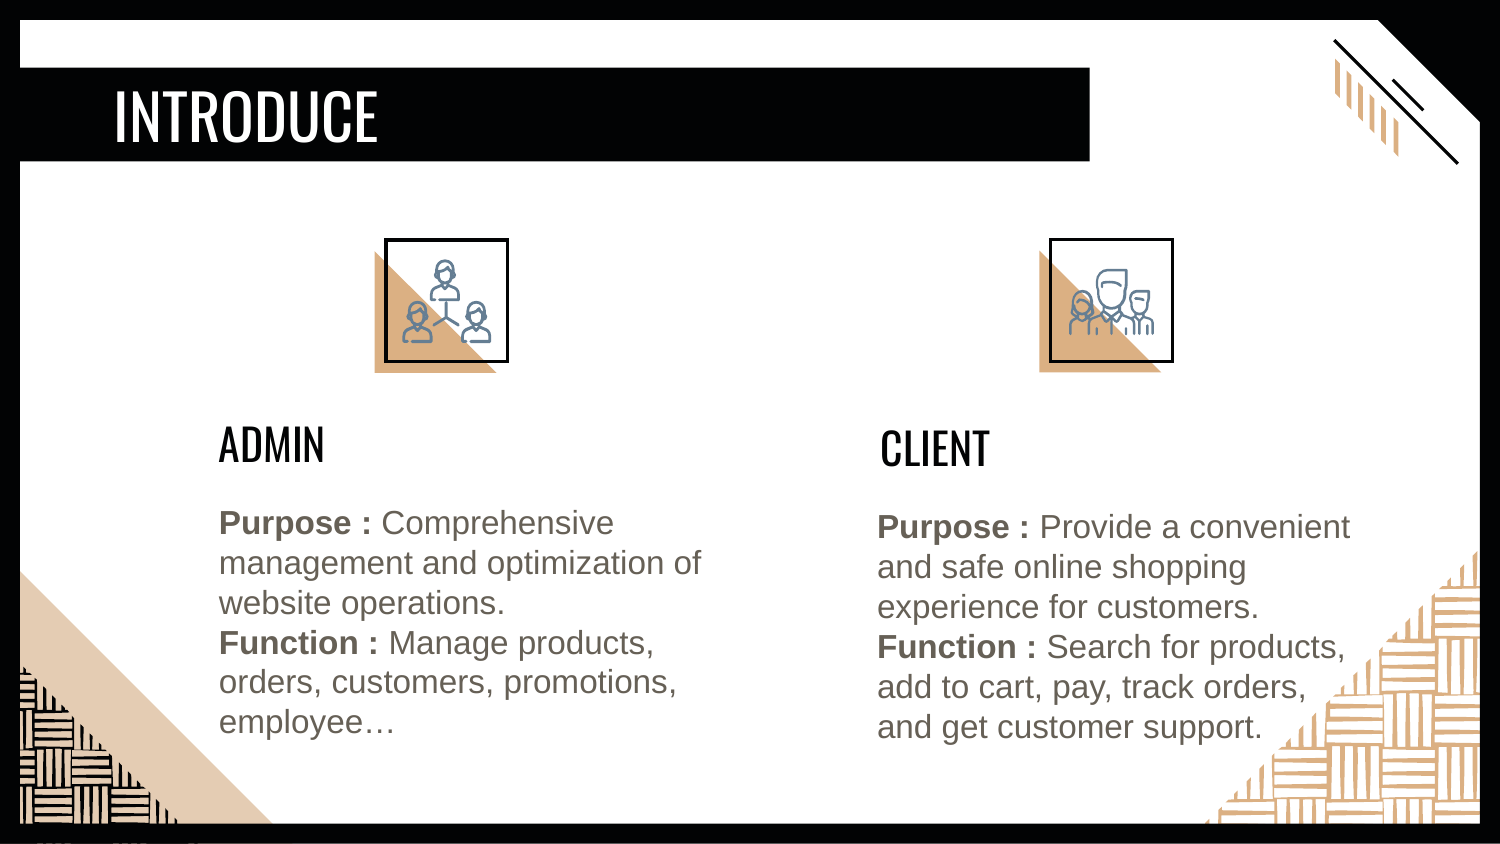

INTRODUCE

# ADMIN
CLIENT
Purpose : Comprehensive management and optimization of website operations.
Function : Manage products, orders, customers, promotions, employee…
Purpose : Provide a convenient and safe online shopping experience for customers.
Function : Search for products, add to cart, pay, track orders, and get customer support.